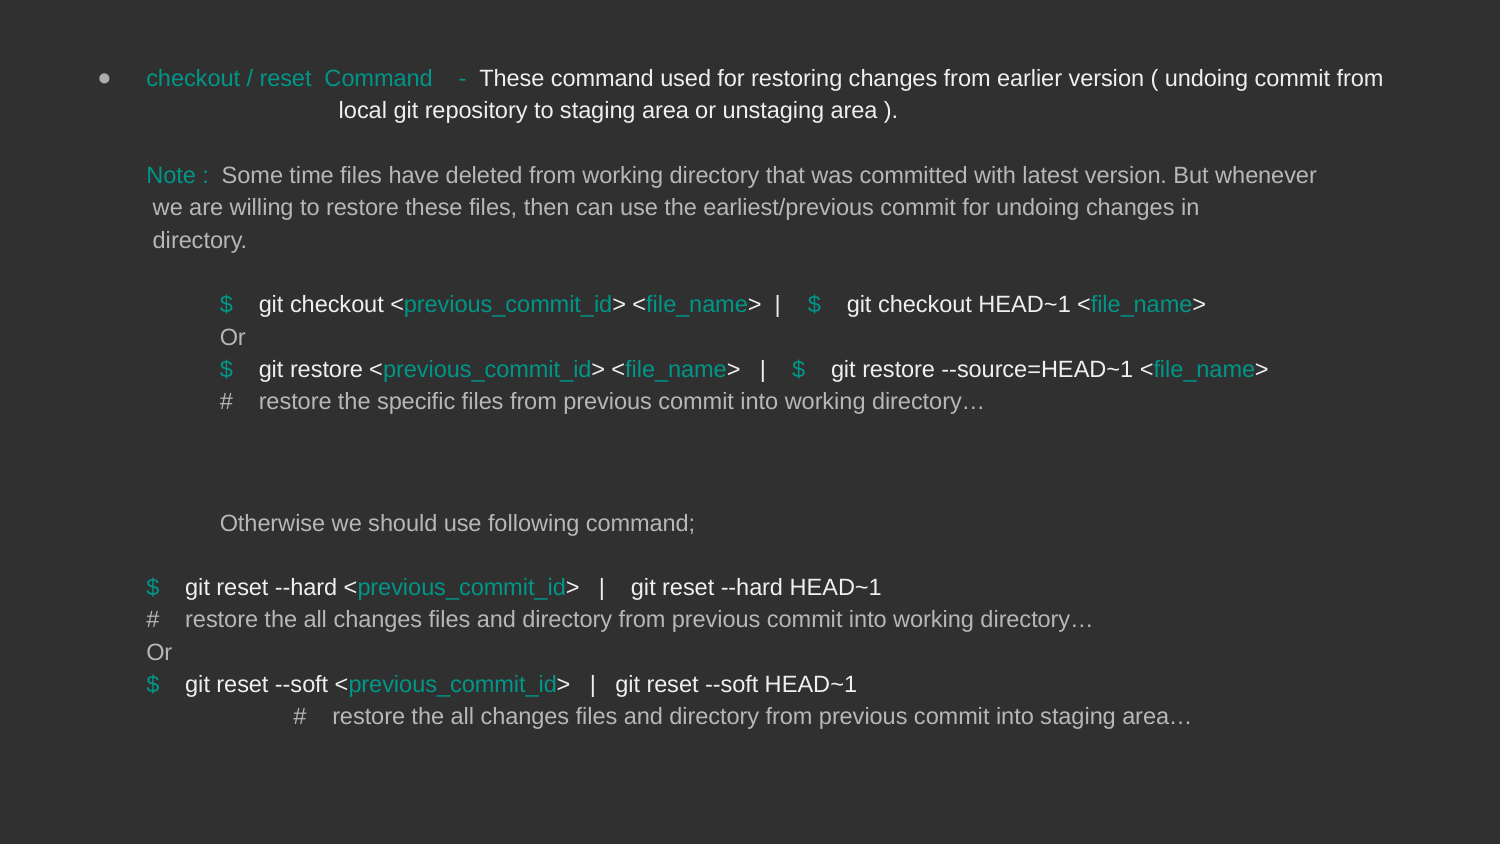

checkout / reset  Command    -  These command used for restoring changes from earlier version ( undoing commit from
				       local git repository to staging area or unstaging area ).

	Note :  Some time files have deleted from working directory that was committed with latest version. But whenever
		 we are willing to restore these files, then can use the earliest/previous commit for undoing changes in
		 directory.
$    git checkout <previous_commit_id> <file_name>  |	$    git checkout HEAD~1 <file_name>
Or
$    git restore <previous_commit_id> <file_name>   |    $    git restore --source=HEAD~1 <file_name> 	 						#    restore the specific files from previous commit into working directory…
Otherwise we should use following command;
	$    git reset --hard <previous_commit_id>   |    git reset --hard HEAD~1
				#    restore the all changes files and directory from previous commit into working directory…
	Or
	$    git reset --soft <previous_commit_id>   |   git reset --soft HEAD~1
	  			#    restore the all changes files and directory from previous commit into staging area…